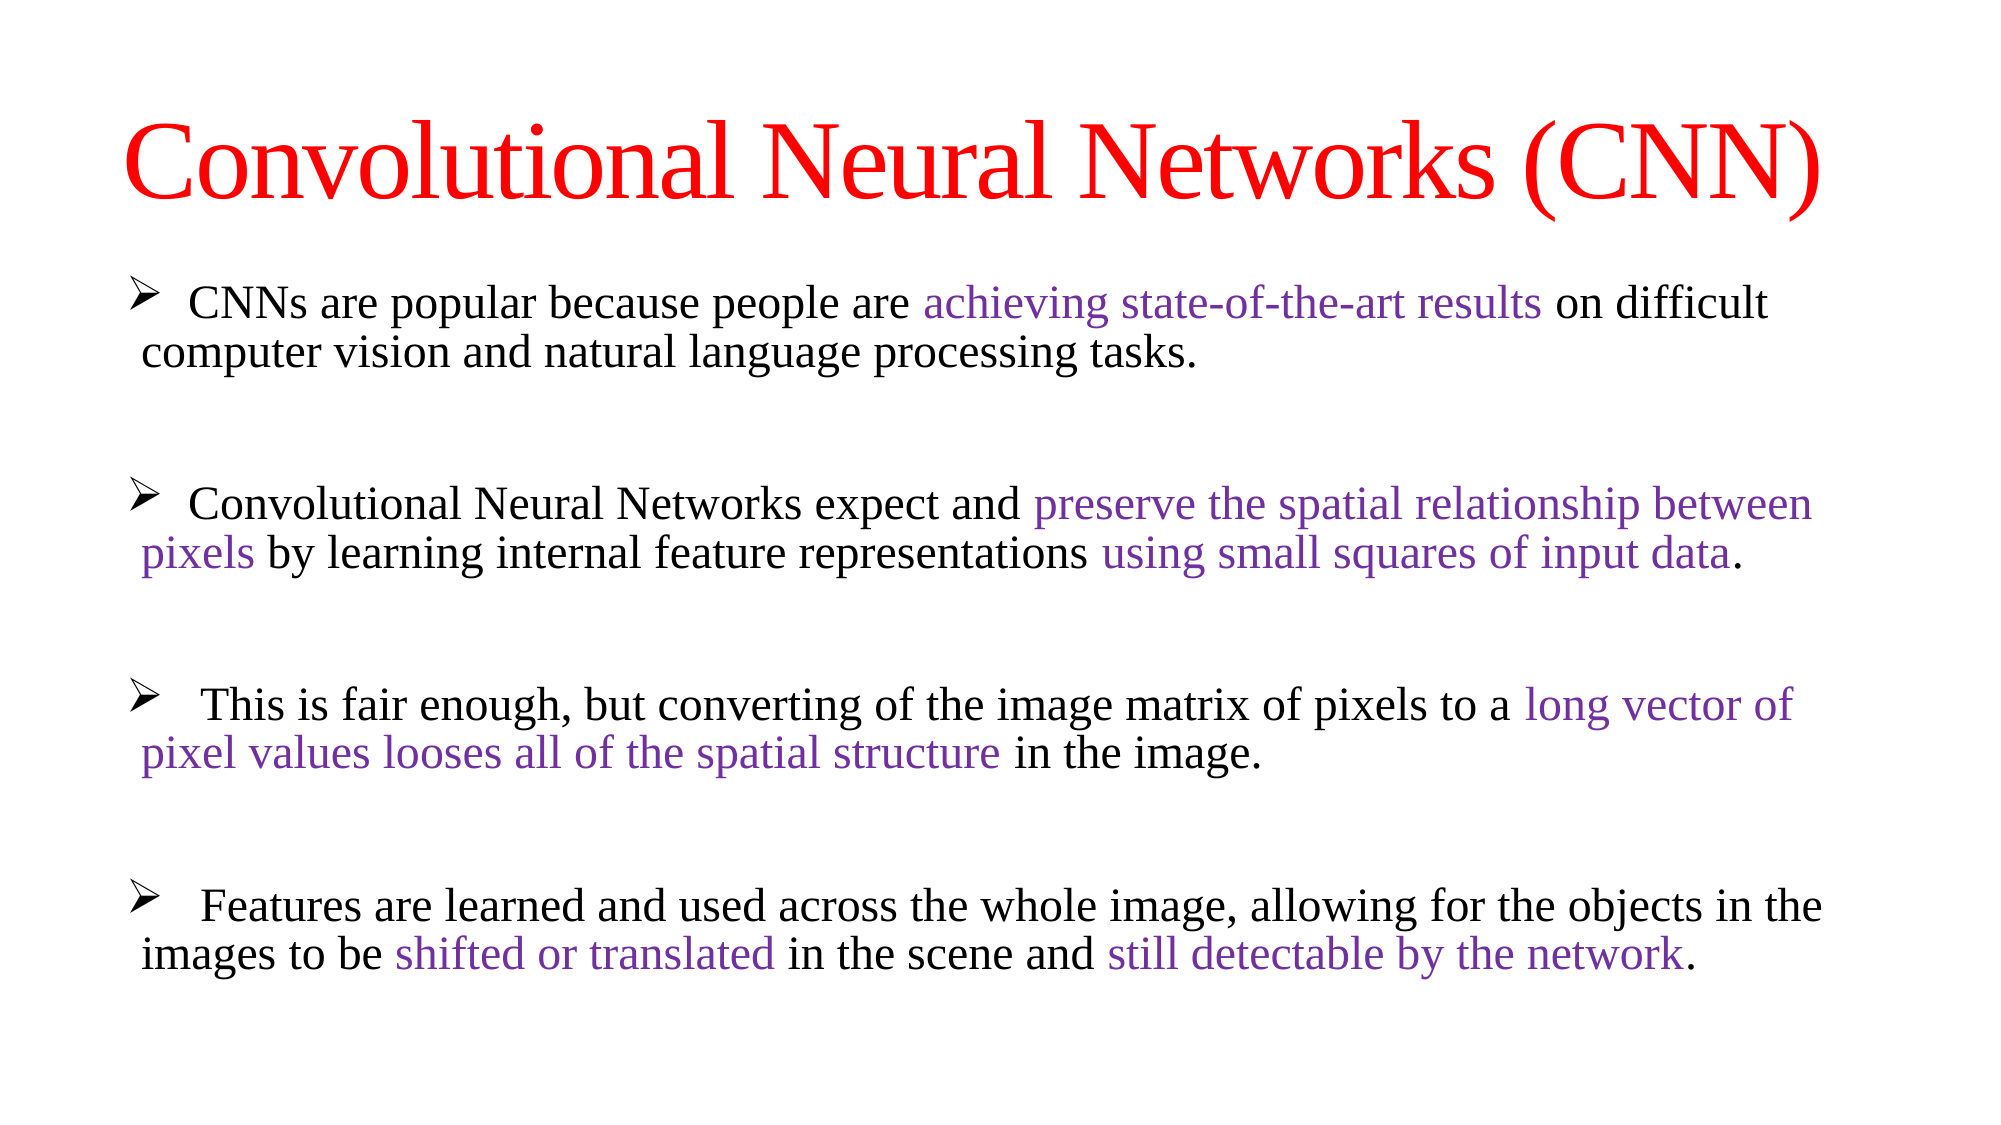

# Convolutional Neural Networks (CNN)
  CNNs are popular because people are achieving state-of-the-art results on difficult computer vision and natural language processing tasks.

  Convolutional Neural Networks expect and preserve the spatial relationship between pixels by learning internal feature representations using small squares of input data.

   This is fair enough, but converting of the image matrix of pixels to a long vector of pixel values looses all of the spatial structure in the image.

   Features are learned and used across the whole image, allowing for the objects in the images to be shifted or translated in the scene and still detectable by the network.